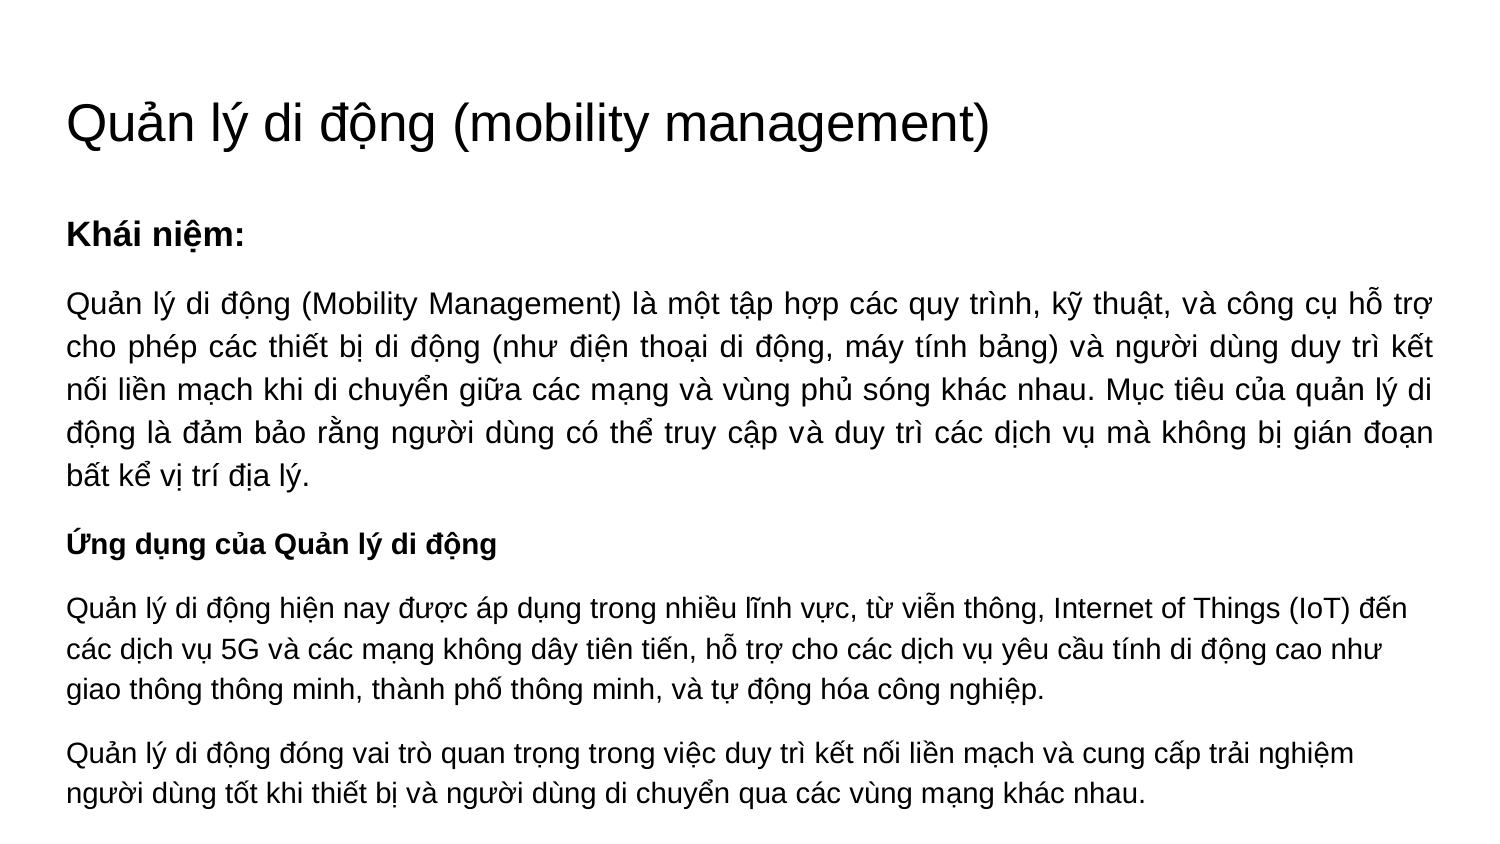

# Quản lý di động (mobility management)
Khái niệm:
Quản lý di động (Mobility Management) là một tập hợp các quy trình, kỹ thuật, và công cụ hỗ trợ cho phép các thiết bị di động (như điện thoại di động, máy tính bảng) và người dùng duy trì kết nối liền mạch khi di chuyển giữa các mạng và vùng phủ sóng khác nhau. Mục tiêu của quản lý di động là đảm bảo rằng người dùng có thể truy cập và duy trì các dịch vụ mà không bị gián đoạn bất kể vị trí địa lý.
Ứng dụng của Quản lý di động
Quản lý di động hiện nay được áp dụng trong nhiều lĩnh vực, từ viễn thông, Internet of Things (IoT) đến các dịch vụ 5G và các mạng không dây tiên tiến, hỗ trợ cho các dịch vụ yêu cầu tính di động cao như giao thông thông minh, thành phố thông minh, và tự động hóa công nghiệp.
Quản lý di động đóng vai trò quan trọng trong việc duy trì kết nối liền mạch và cung cấp trải nghiệm người dùng tốt khi thiết bị và người dùng di chuyển qua các vùng mạng khác nhau.